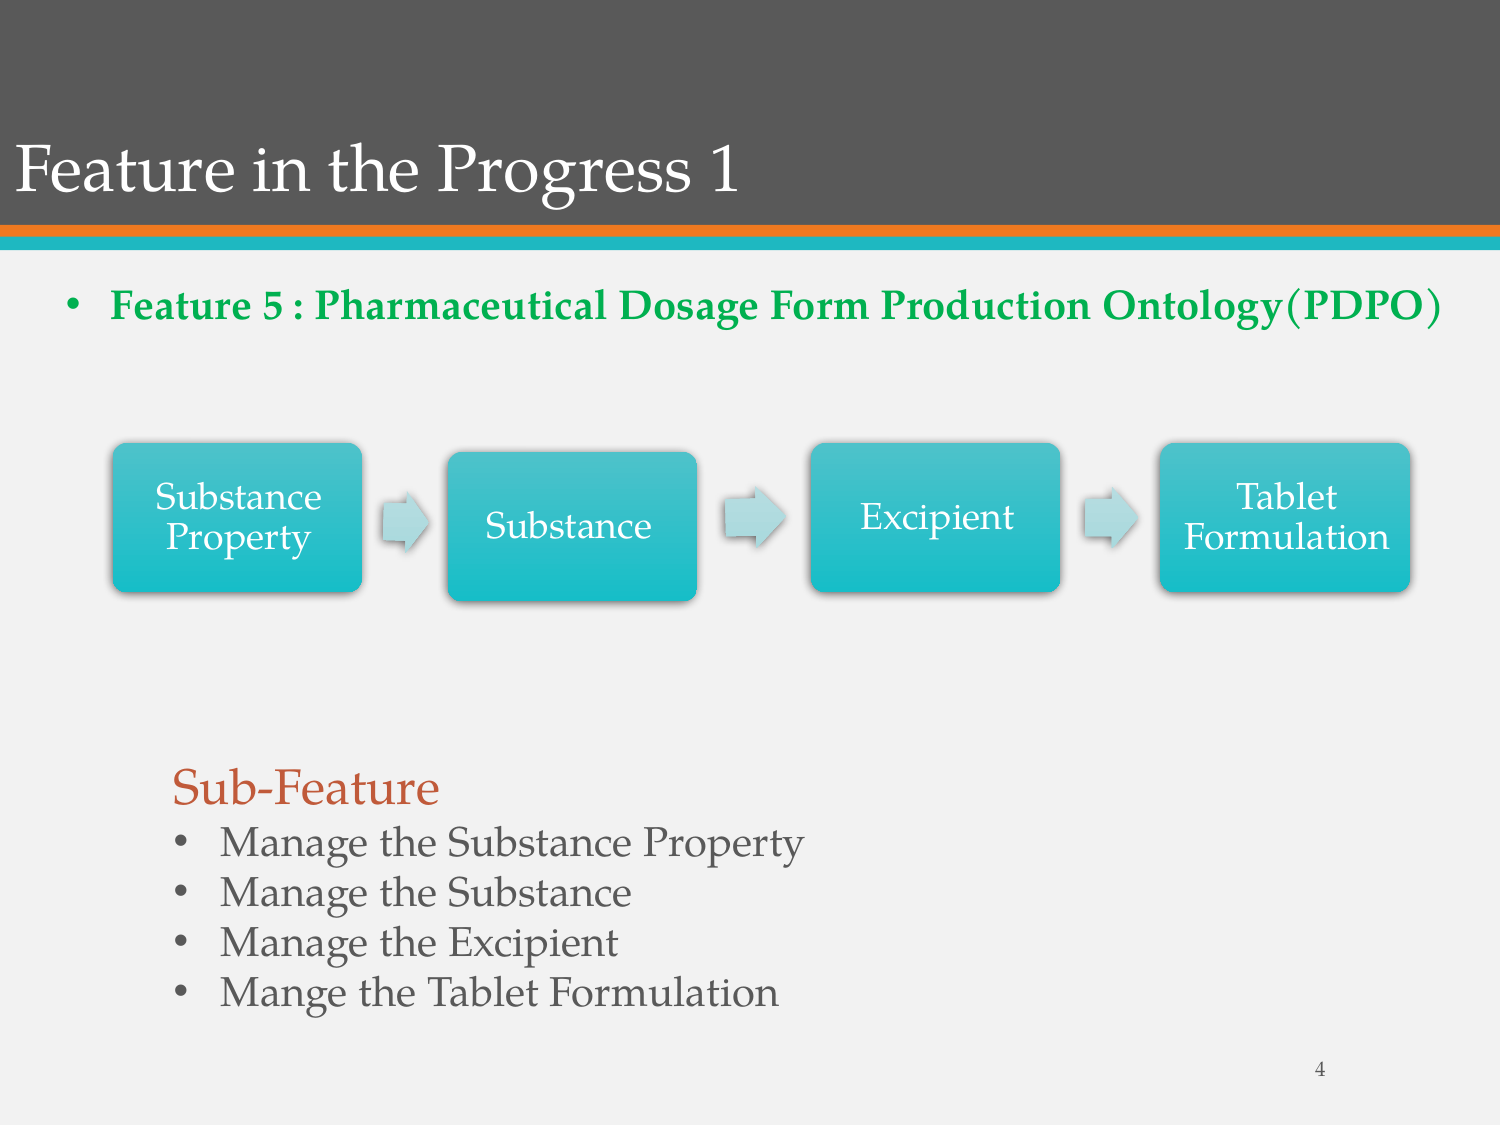

# Feature in the Progress 1
Feature 5 : Pharmaceutical Dosage Form Production Ontology(PDPO)

Substance Property

Substance

Excipient

Tablet Formulation
Sub-Feature
Manage the Substance Property
Manage the Substance
Manage the Excipient
Mange the Tablet Formulation
4